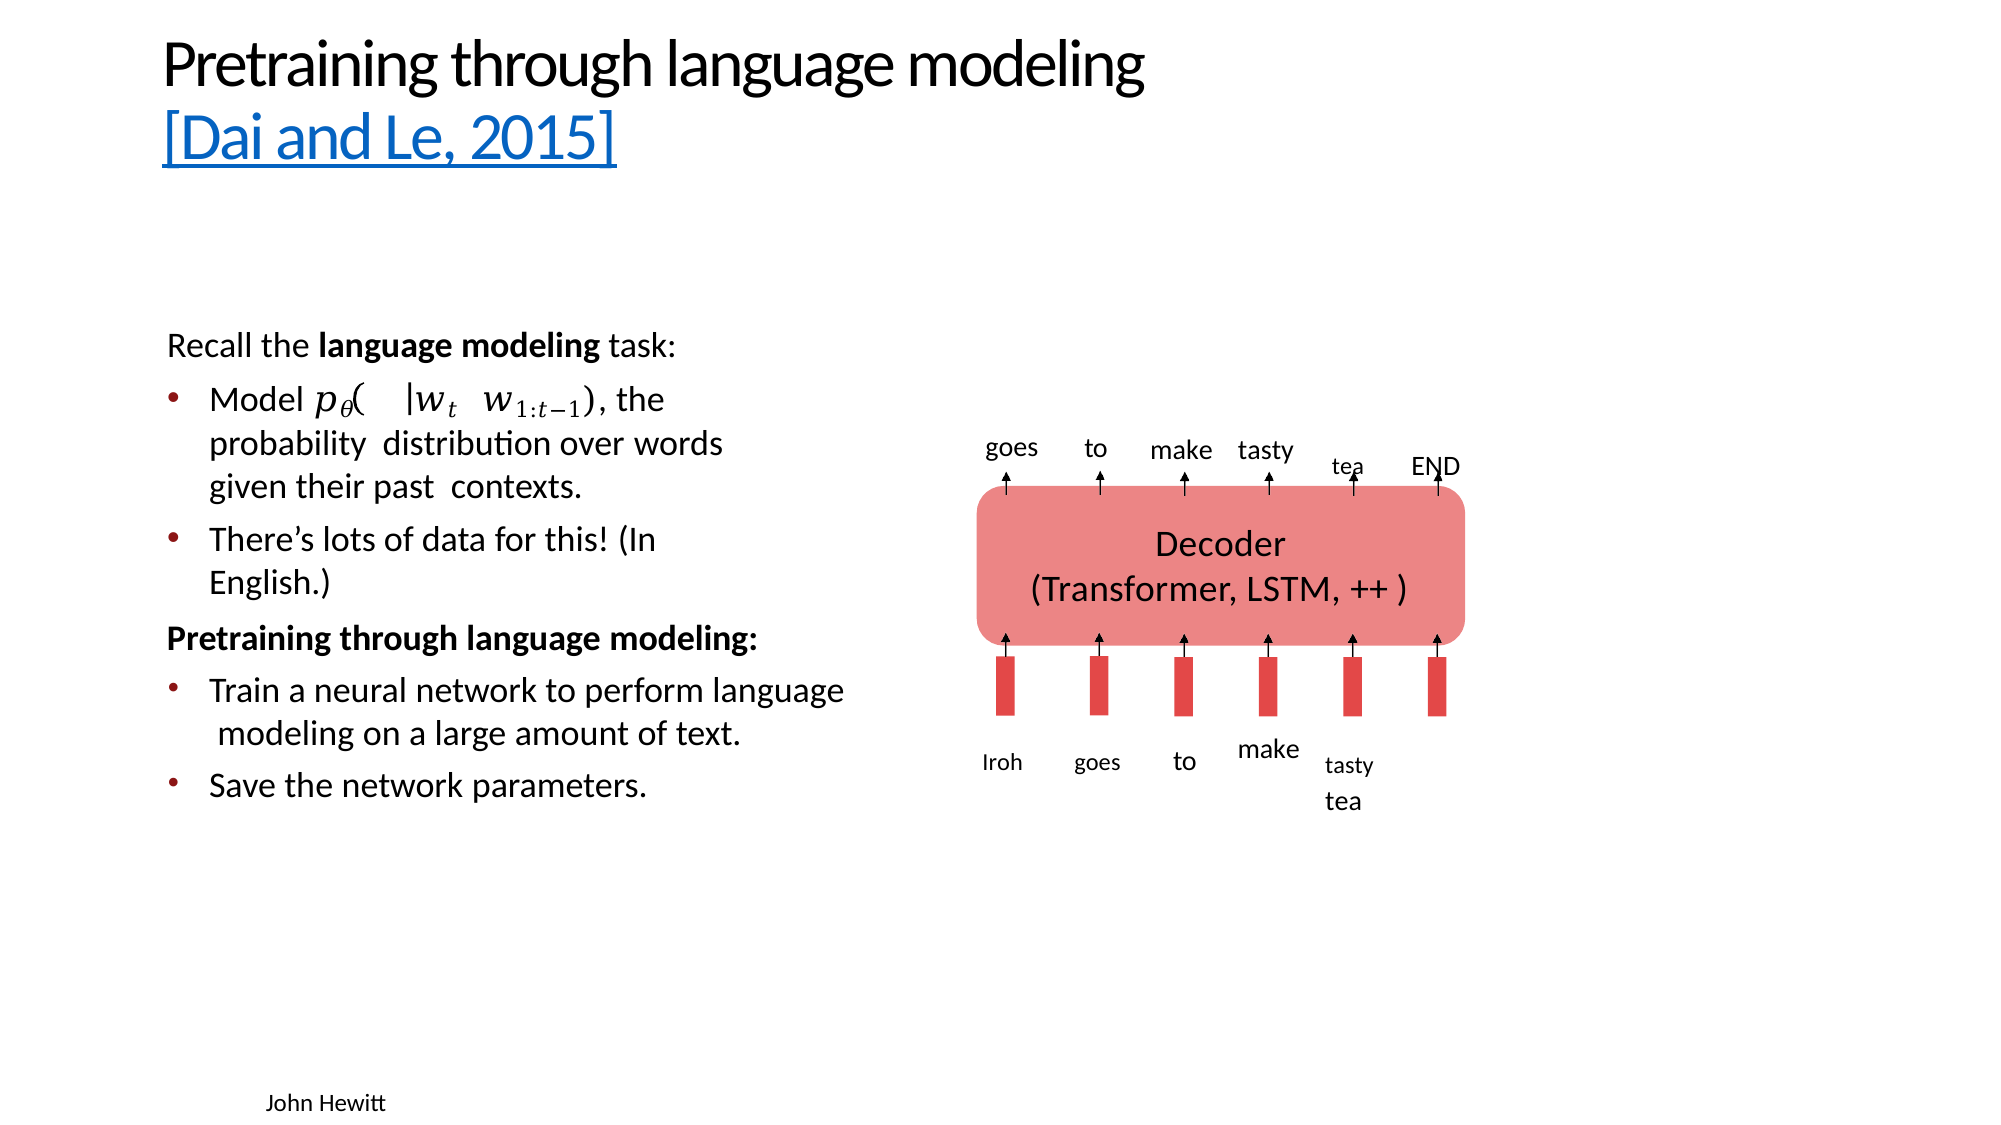

# Pretraining through language modeling [Dai and Le, 2015]
Recall the language modeling task:
Model 𝑝𝜃	𝑤𝑡   𝑤1:𝑡−1), the probability  distribution over words given their past  contexts.
There’s lots of data for this! (In English.)

goes
to
make
tasty
tea	END

Decoder
(Transformer, LSTM, ++ )
Pretraining through language modeling:
Train a neural network to perform language  modeling on a large amount of text.
Save the network parameters.
Iroh	goes	to
make
tasty	tea
John Hewitt